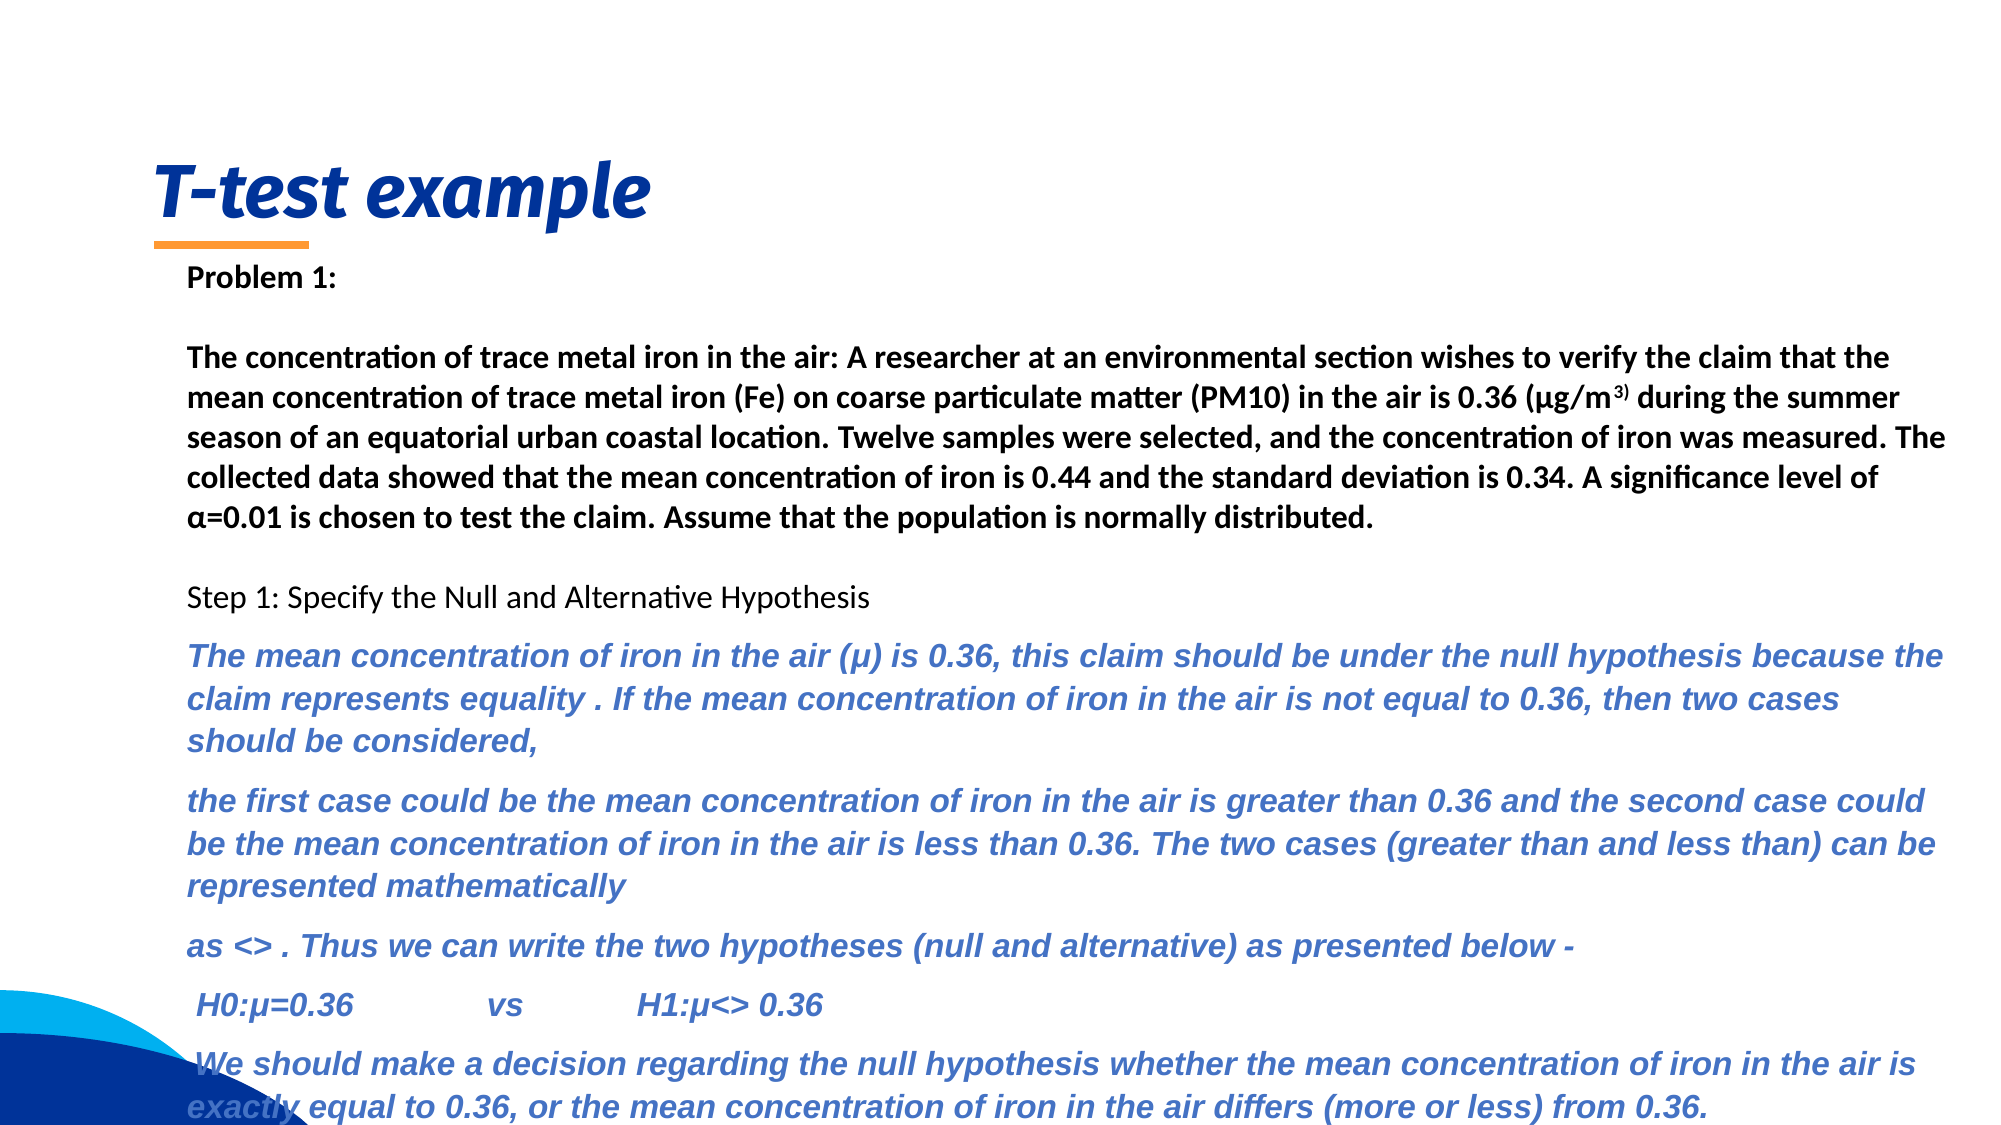

T-test example
Problem 1:

The concentration of trace metal iron in the air: A researcher at an environmental section wishes to verify the claim that the mean concentration of trace metal iron (Fe) on coarse particulate matter (PM10) in the air is 0.36 (µg/m3) during the summer season of an equatorial urban coastal location. Twelve samples were selected, and the concentration of iron was measured. The collected data showed that the mean concentration of iron is 0.44 and the standard deviation is 0.34. A significance level of α=0.01 is chosen to test the claim. Assume that the population is normally distributed.

Step 1: Specify the Null and Alternative Hypothesis
The mean concentration of iron in the air (μ) is 0.36, this claim should be under the null hypothesis because the claim represents equality . If the mean concentration of iron in the air is not equal to 0.36, then two cases should be considered,
the first case could be the mean concentration of iron in the air is greater than 0.36 and the second case could be the mean concentration of iron in the air is less than 0.36. The two cases (greater than and less than) can be represented mathematically
as <> . Thus we can write the two hypotheses (null and alternative) as presented below -
 H0:μ=0.36 	vs 	H1:μ<> 0.36
 We should make a decision regarding the null hypothesis whether the mean concentration of iron in the air is exactly equal to 0.36, or the mean concentration of iron in the air differs (more or less) from 0.36.